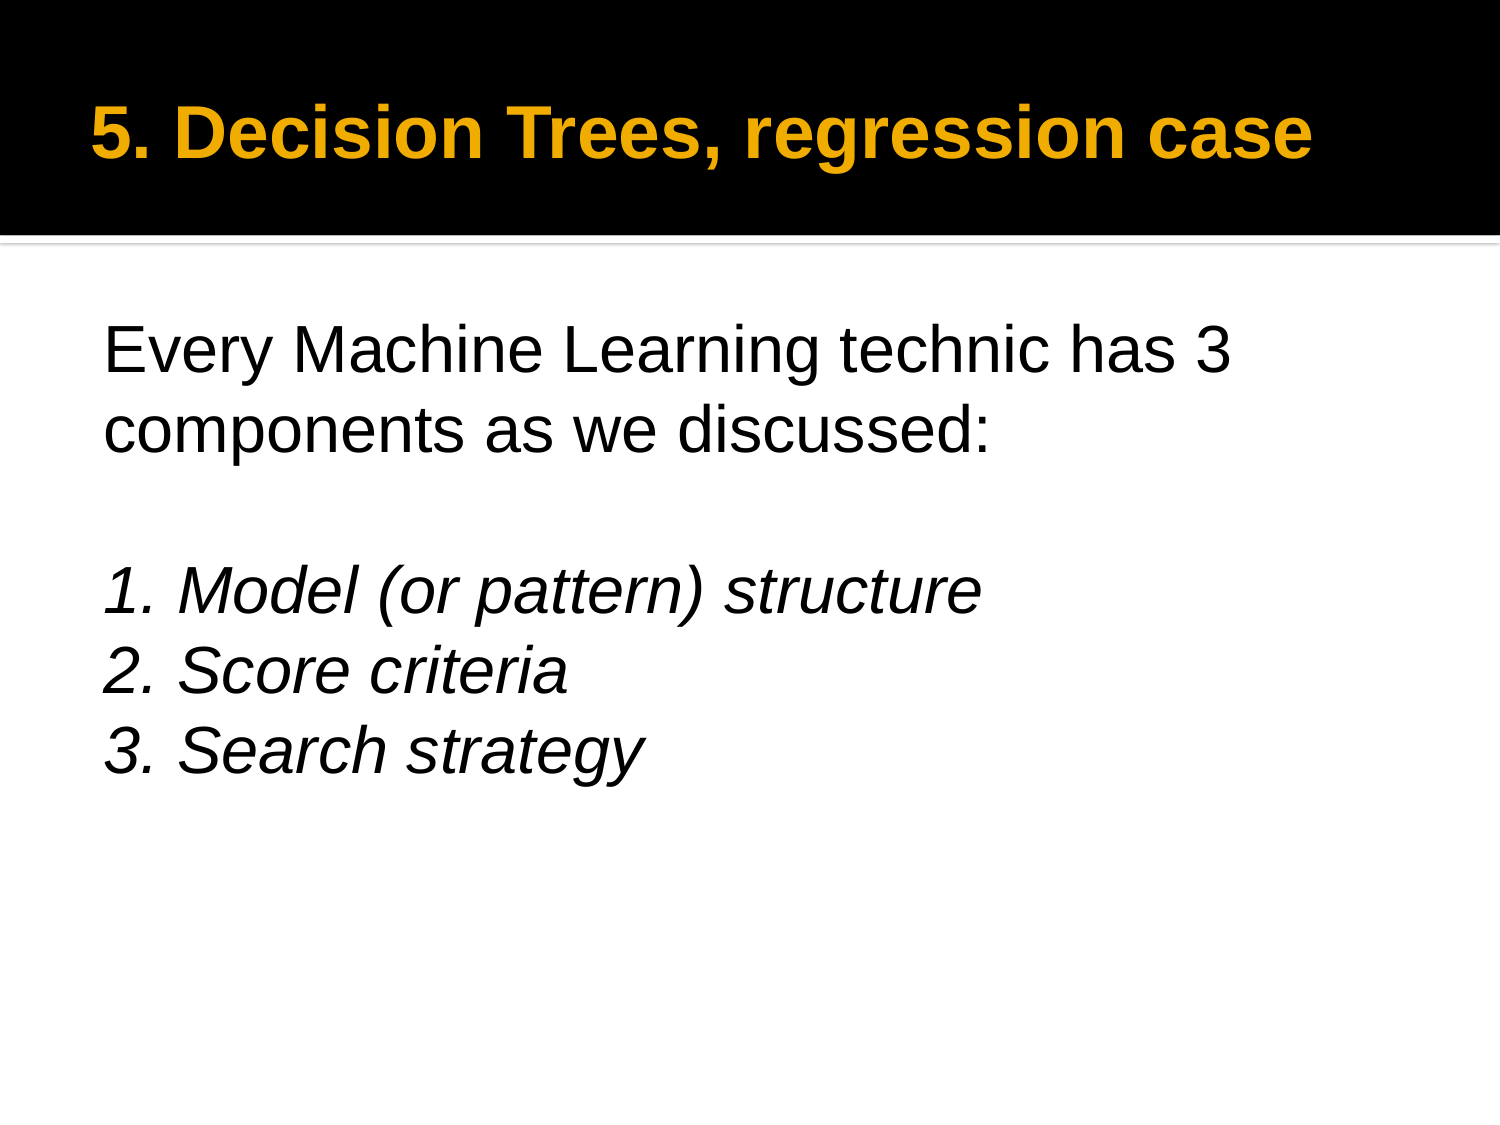

# 5. Decision Trees, regression case
Every Machine Learning technic has 3 components as we discussed:

1. Model (or pattern) structure
2. Score criteria
3. Search strategy